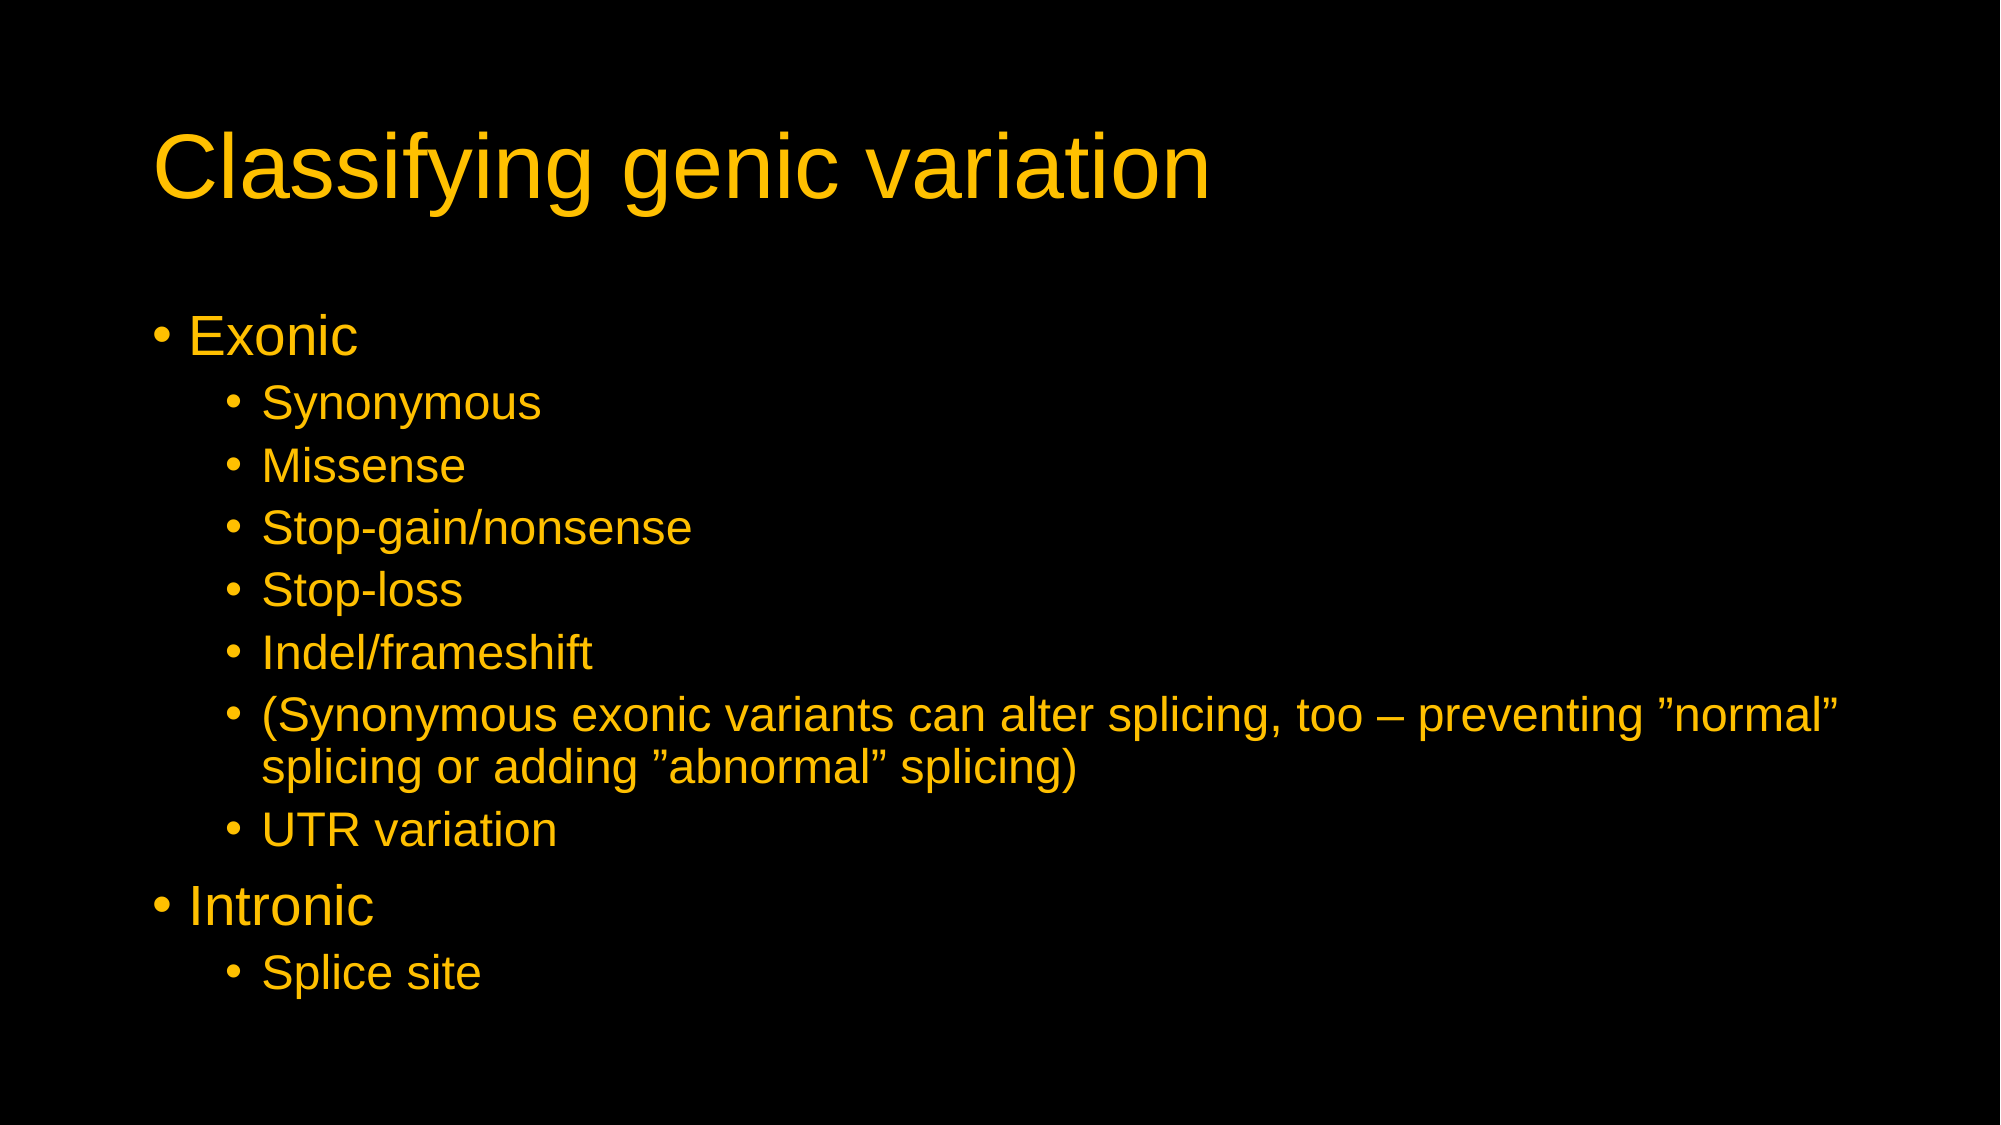

# Classifying genic variation
Exonic
Synonymous
Missense
Stop-gain/nonsense
Stop-loss
Indel/frameshift
(Synonymous exonic variants can alter splicing, too – preventing ”normal” splicing or adding ”abnormal” splicing)
UTR variation
Intronic
Splice site